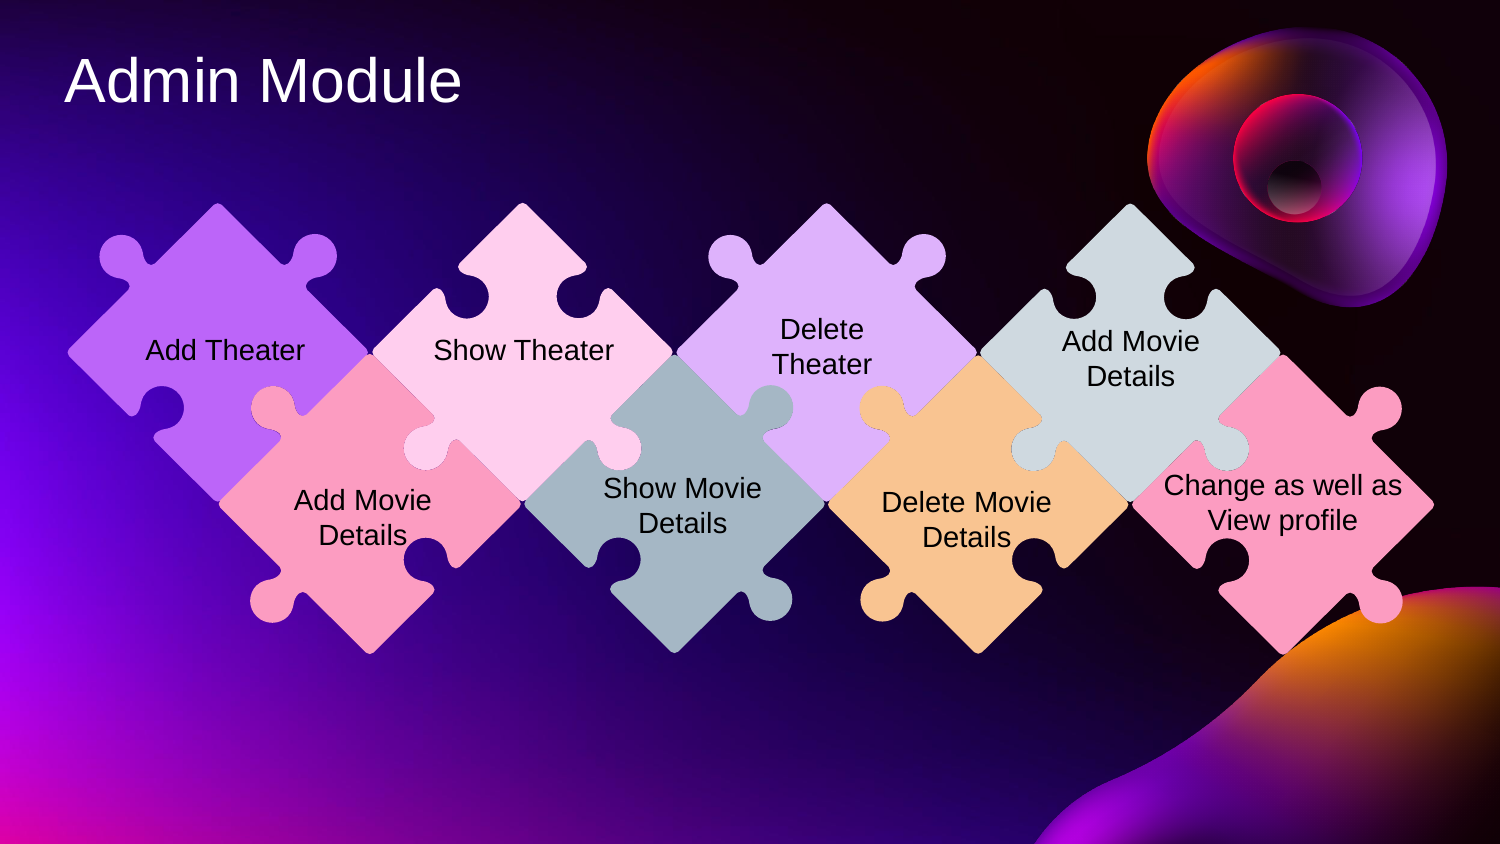

# Admin Module

Delete
Theater
Add Movie
Details
Add Theater
Show Theater
Change as well as
View profile
Show Movie
Details
Add Movie
Details
Delete Movie
Details